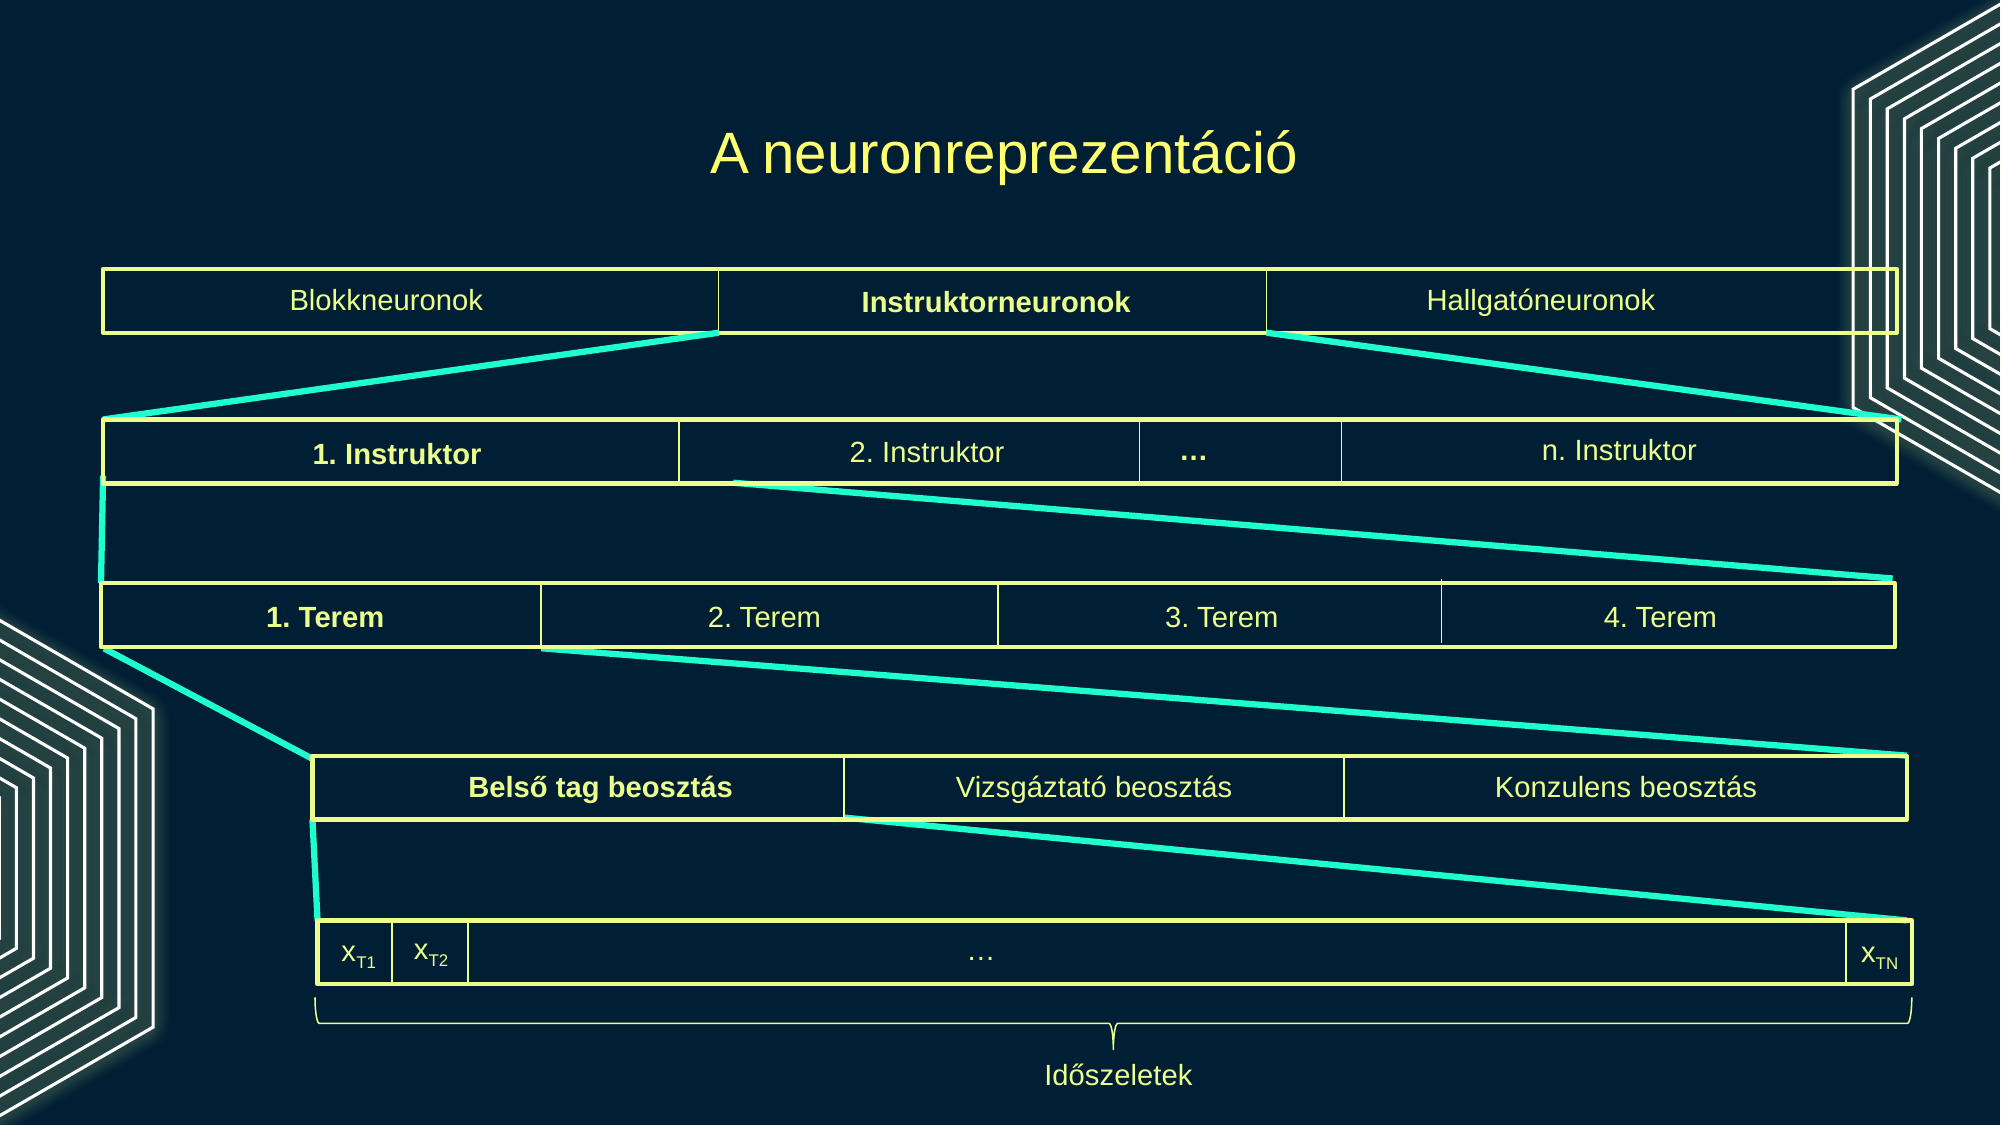

# A neuronreprezentáció

Blokkneuronok
Hallgatóneuronok
Instruktorneuronok

n. Instruktor
…
2. Instruktor
1. Instruktor

2. Terem
1. Terem
4. Terem
3. Terem
Belső tag beosztás
Vizsgáztató beosztás
Konzulens beosztás
xT2
xT1
…
xTN
Időszeletek